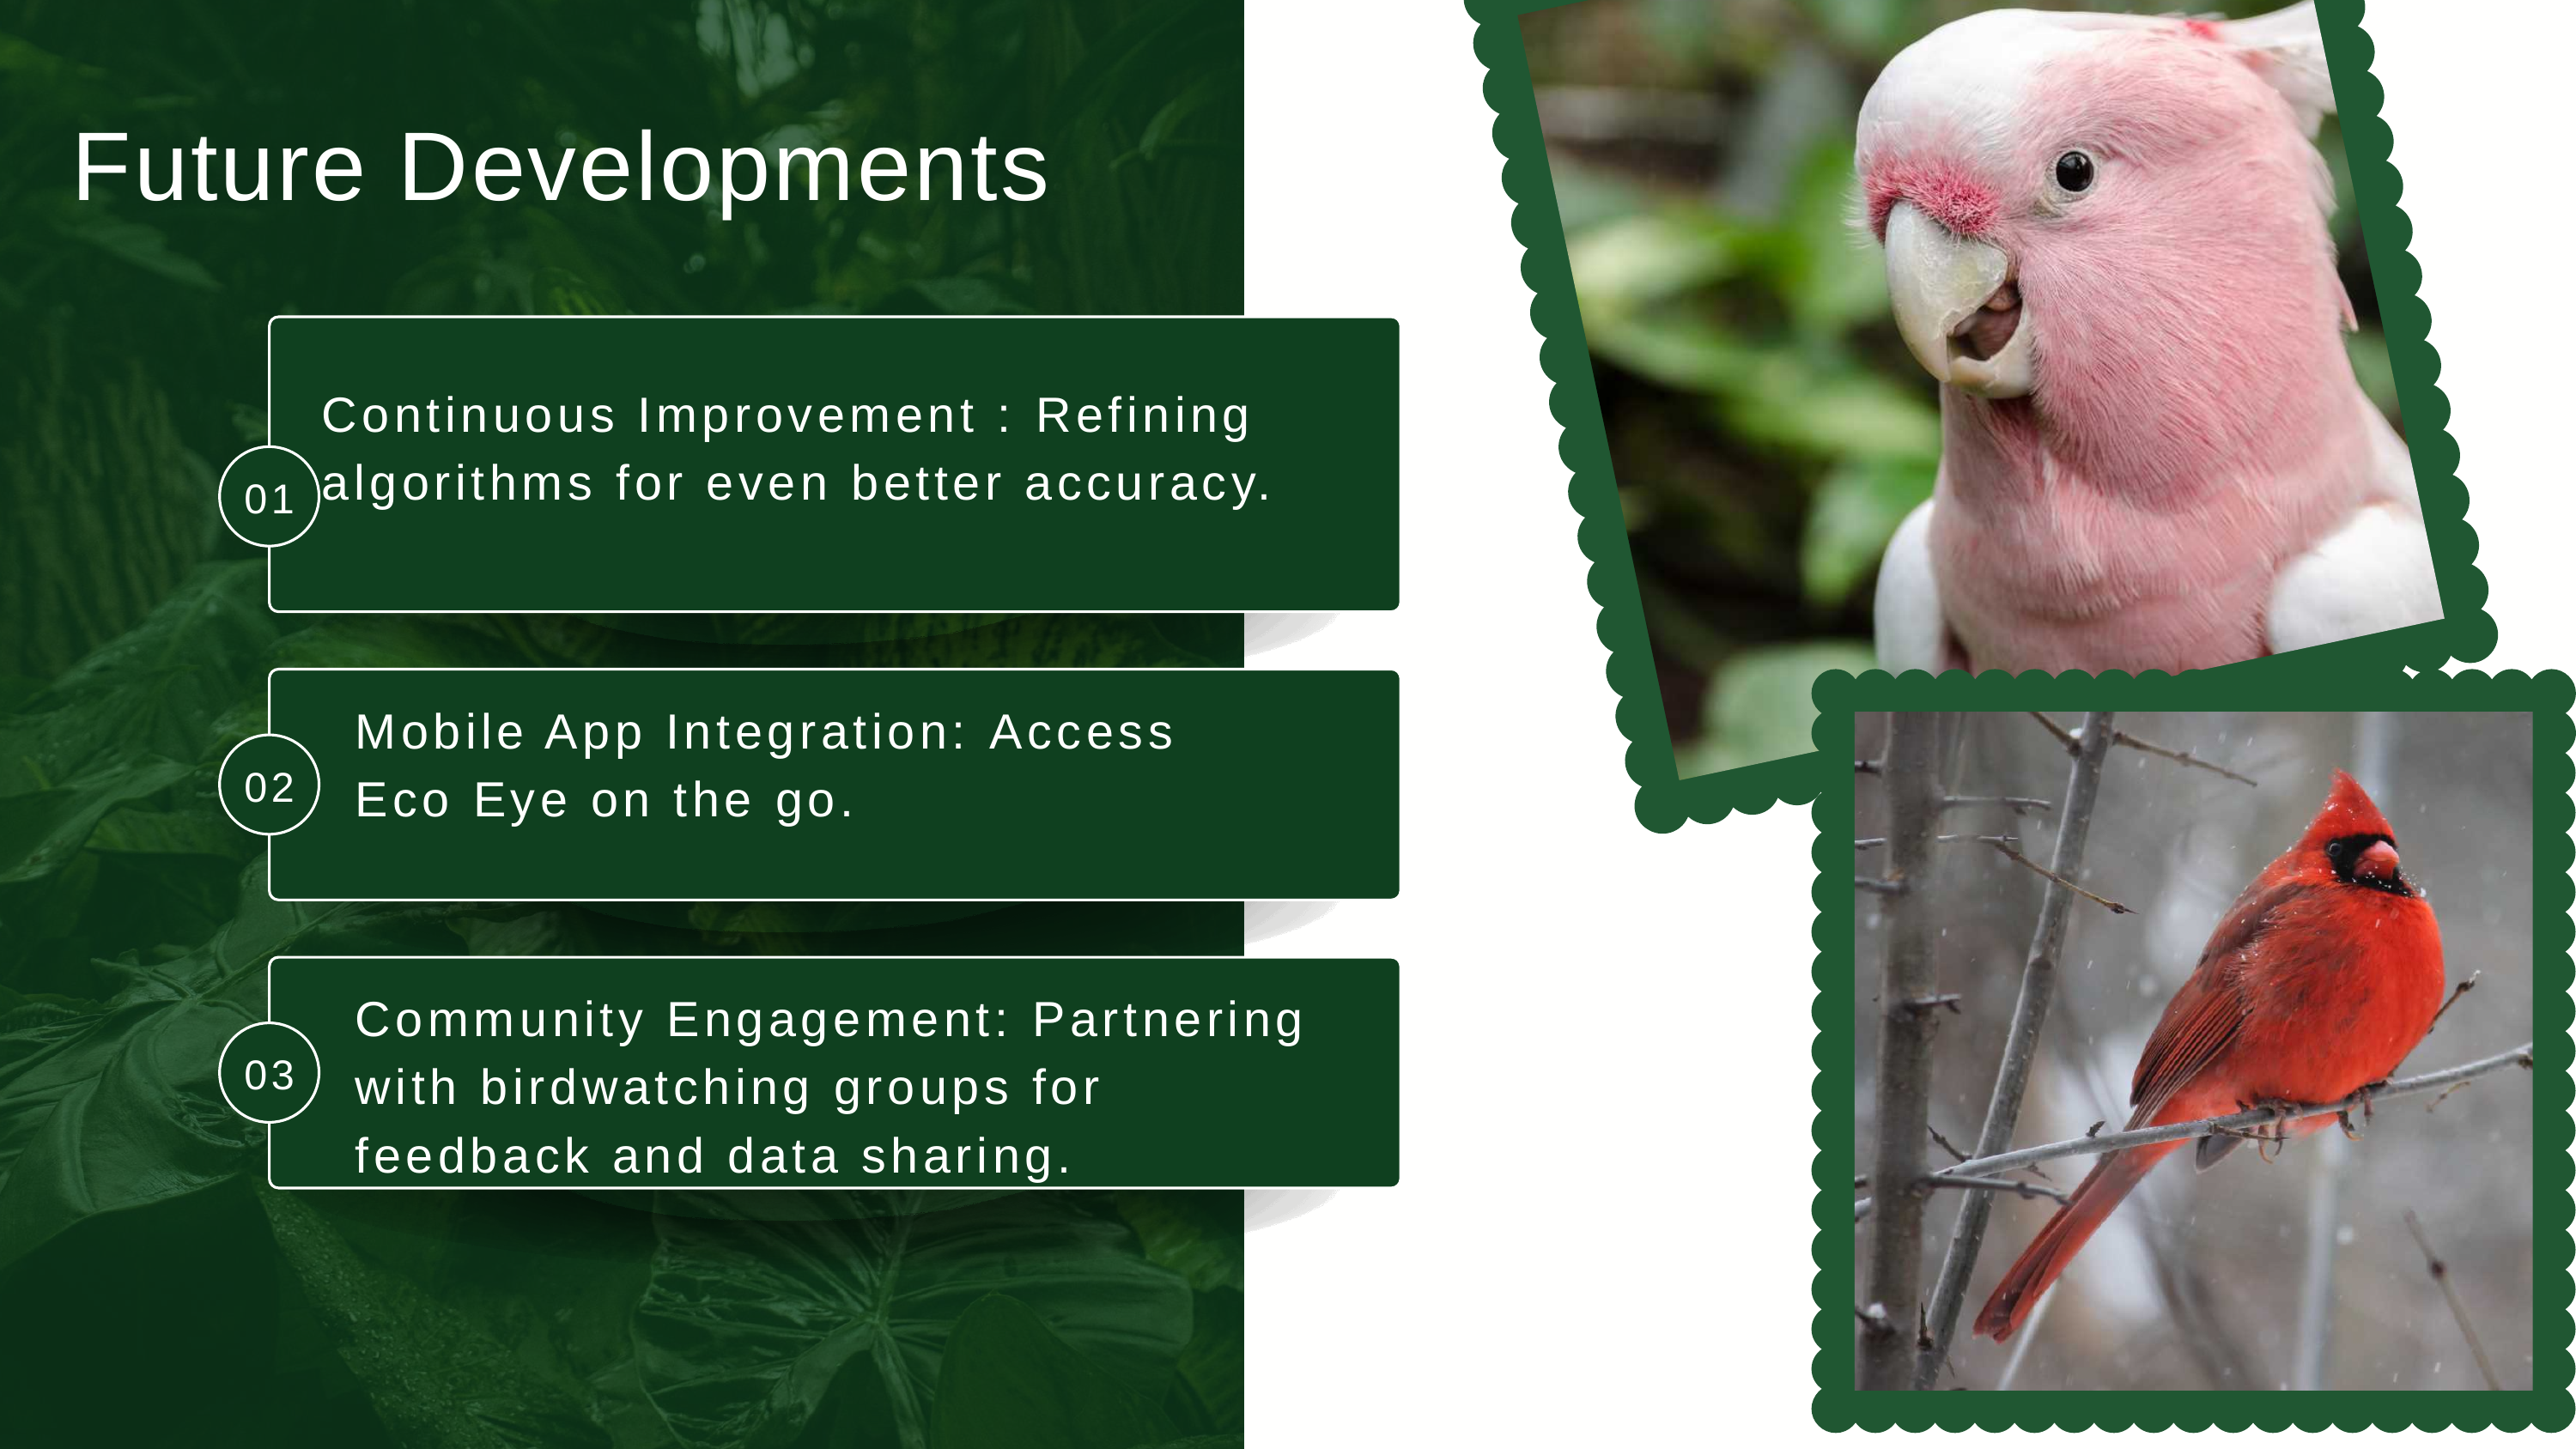

Future Developments

Continuous Improvement : Refining
algorithms for even better accuracy.

01

Mobile App Integration: Access
Eco Eye on the go.

02

Community Engagement: Partnering
with birdwatching groups for
feedback and data sharing.

03